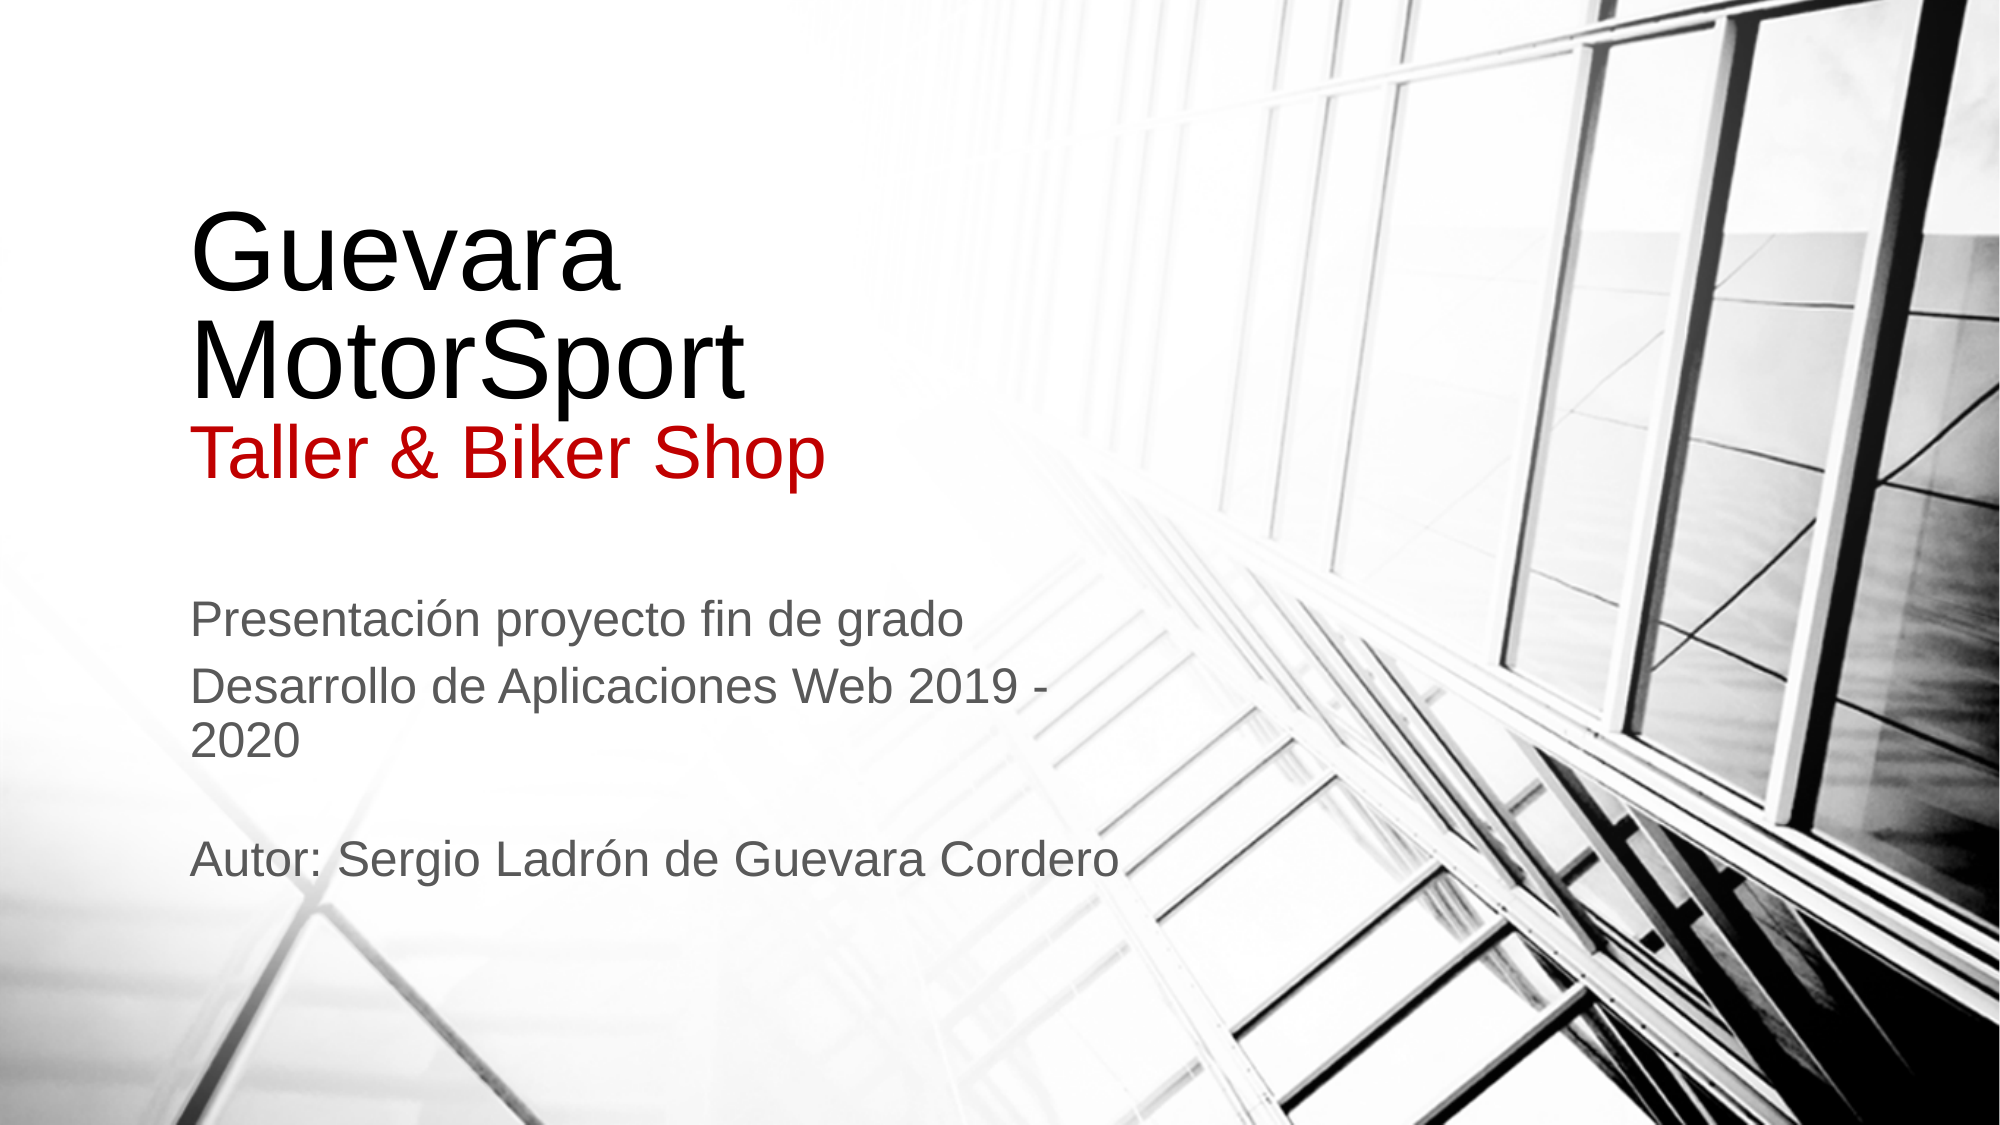

# Guevara MotorSport Taller & Biker Shop
Presentación proyecto fin de grado
Desarrollo de Aplicaciones Web 2019 - 2020
Autor: Sergio Ladrón de Guevara Cordero